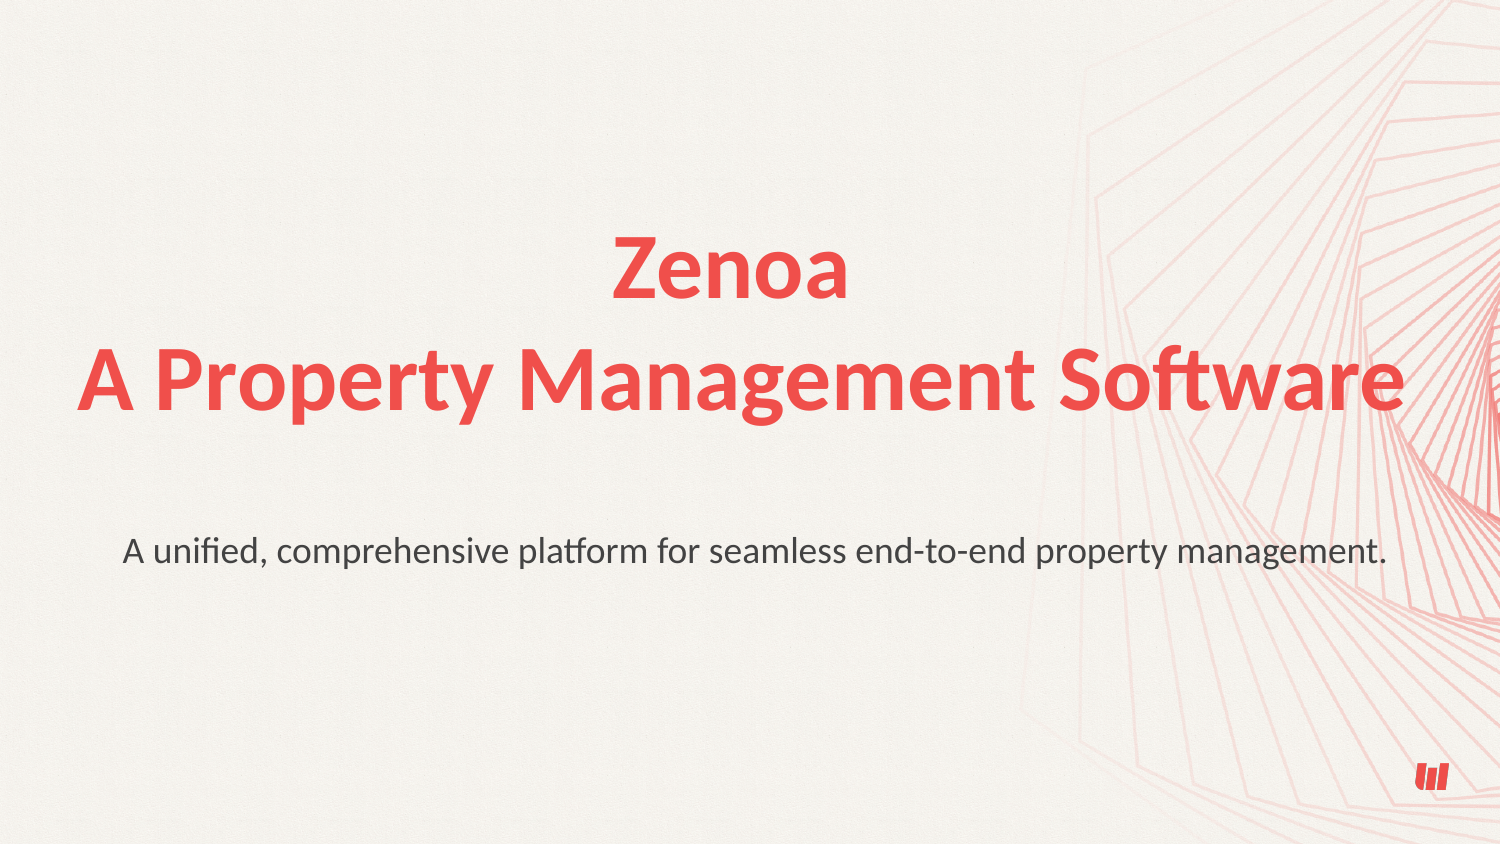

# Zenoa
A Property Management Software
A unified, comprehensive platform for seamless end-to-end property management.